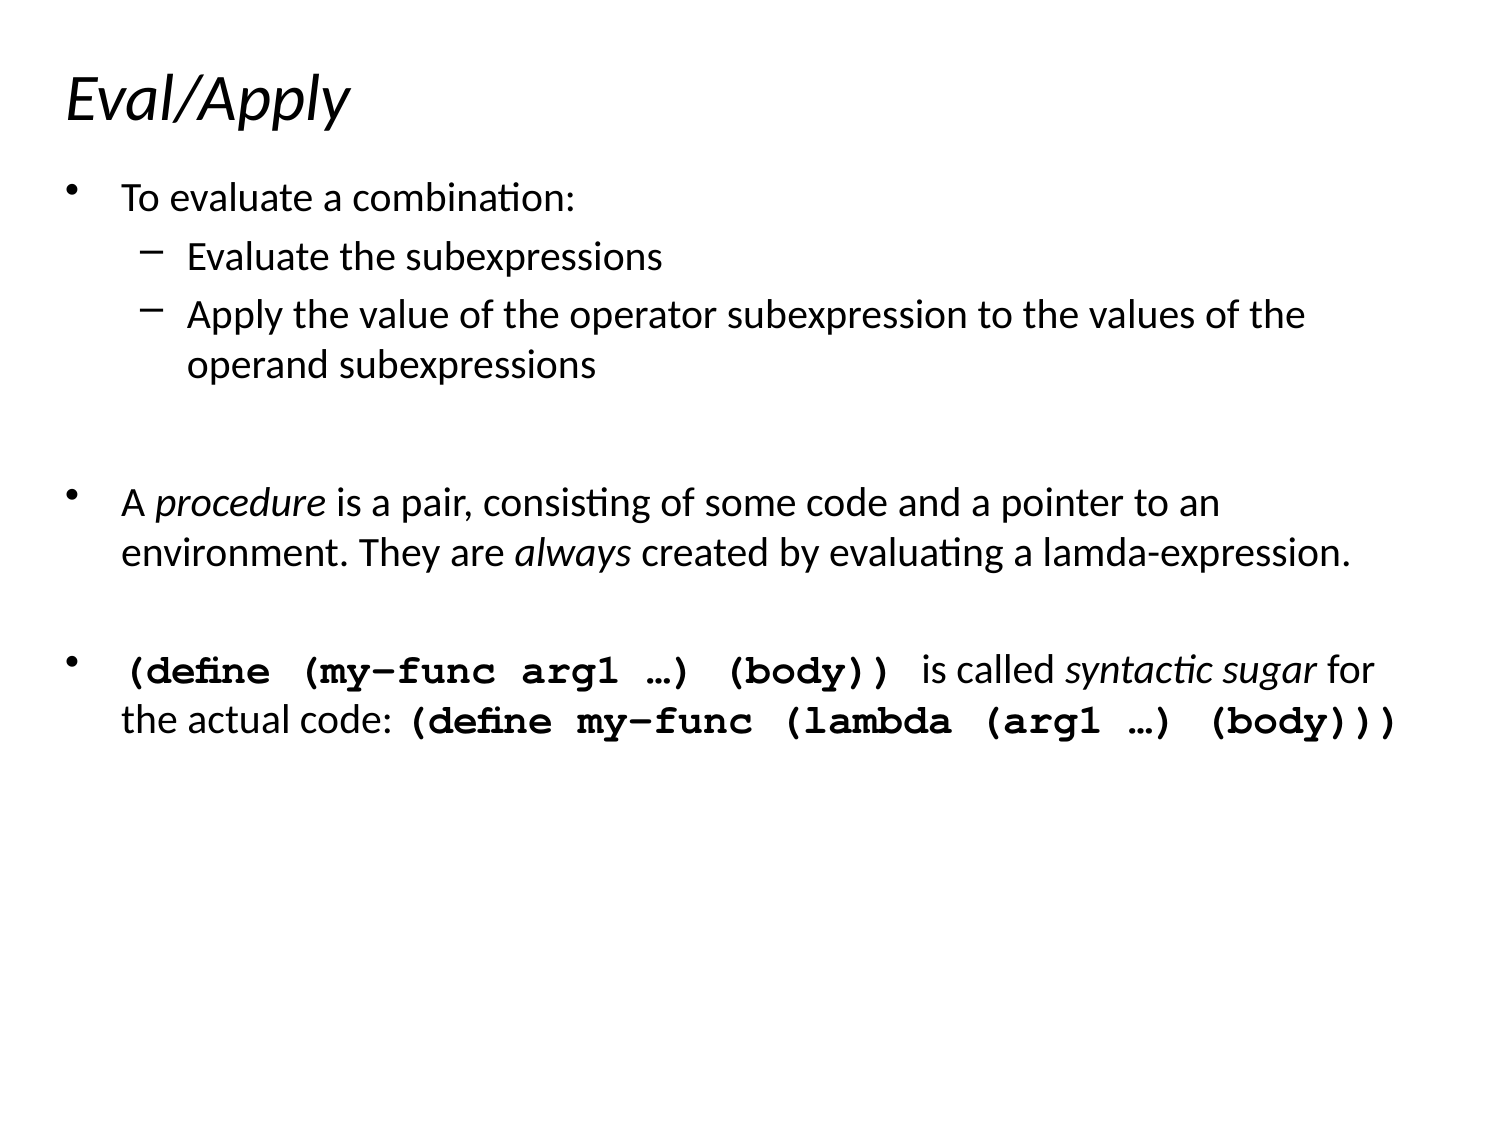

# Eval/Apply
To evaluate a combination:
Evaluate the subexpressions
Apply the value of the operator subexpression to the values of the operand subexpressions

A procedure is a pair, consisting of some code and a pointer to an environment. They are always created by evaluating a lamda-expression.

(define (my-func arg1 …) (body)) is called syntactic sugar for the actual code: (define my-func (lambda (arg1 …) (body)))